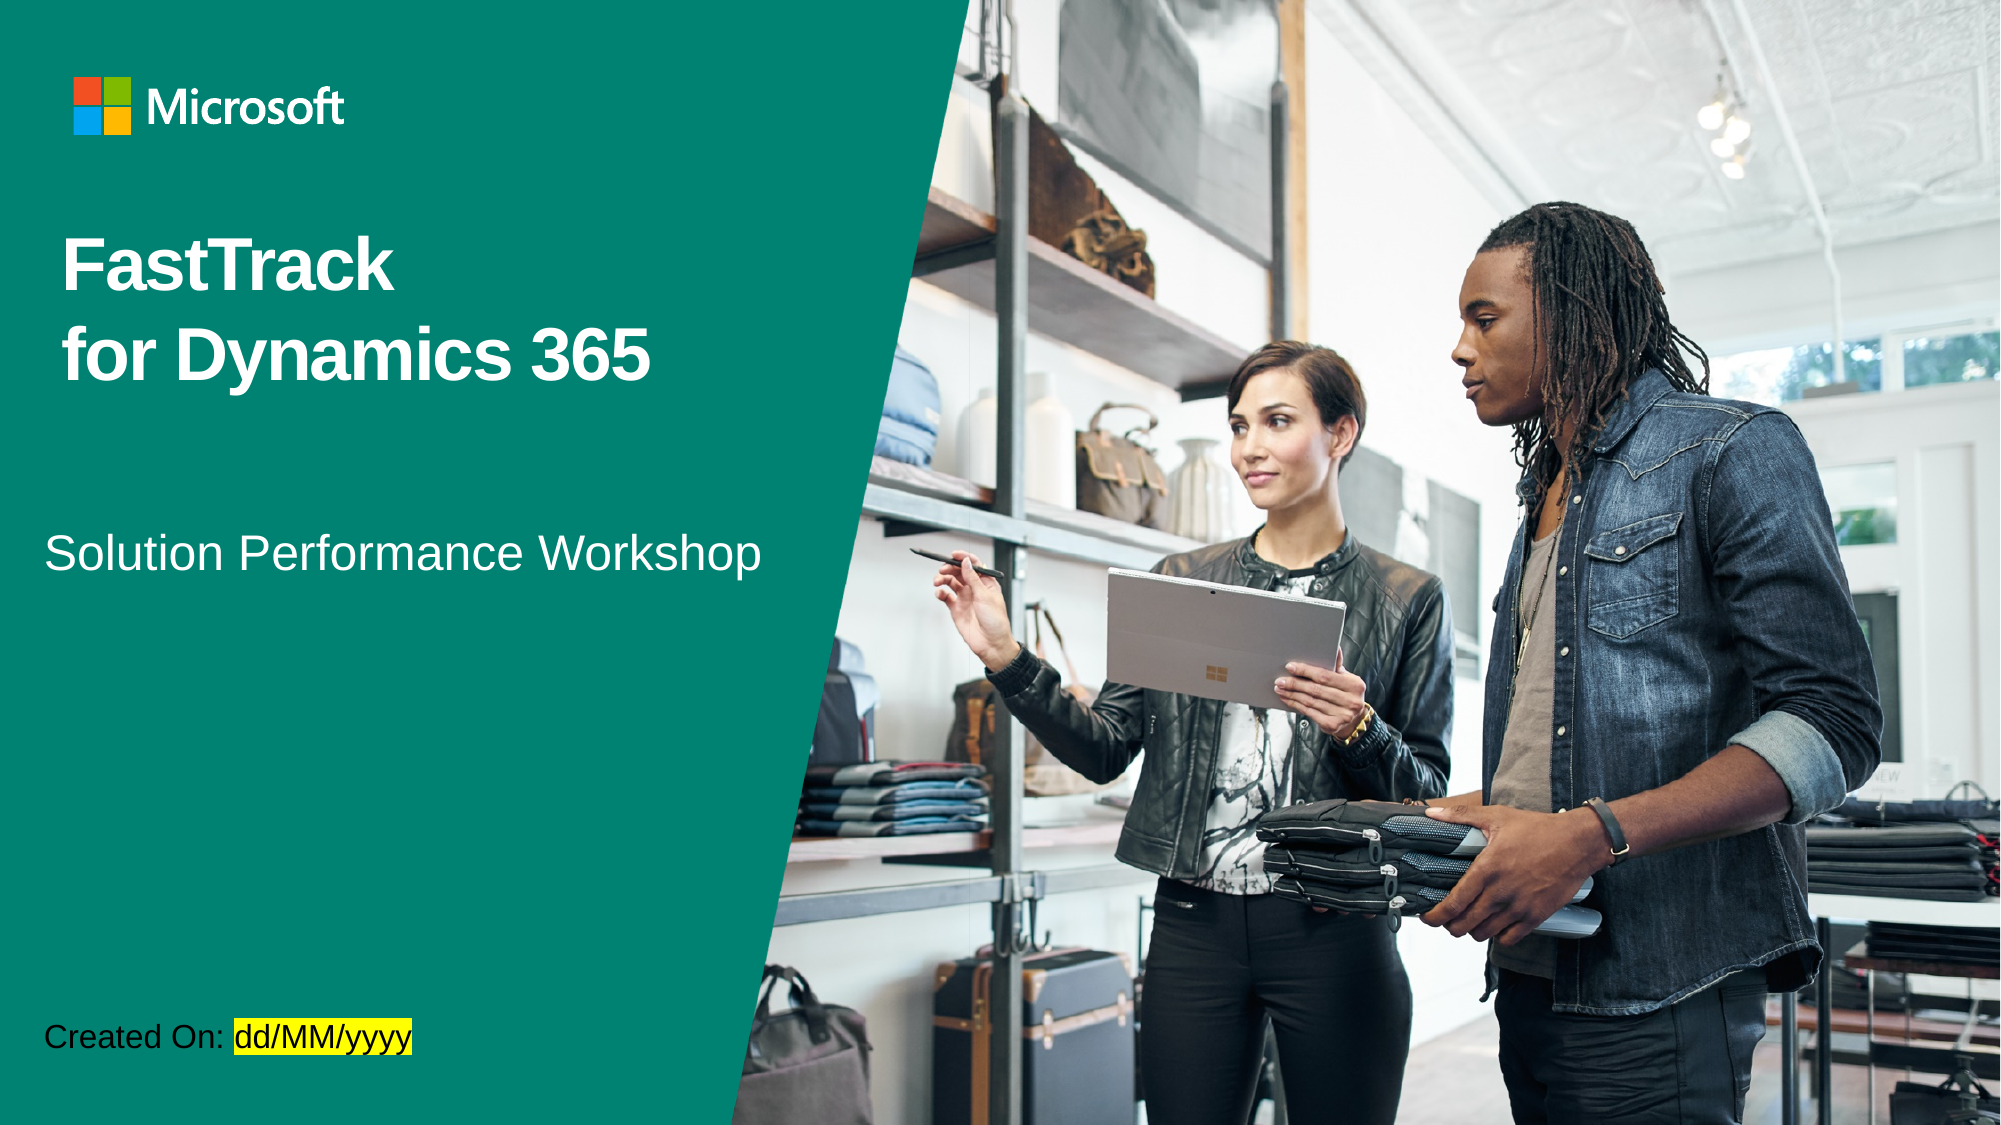

# FastTrack for Dynamics 365
Solution Performance Workshop
Created On: dd/MM/yyyy